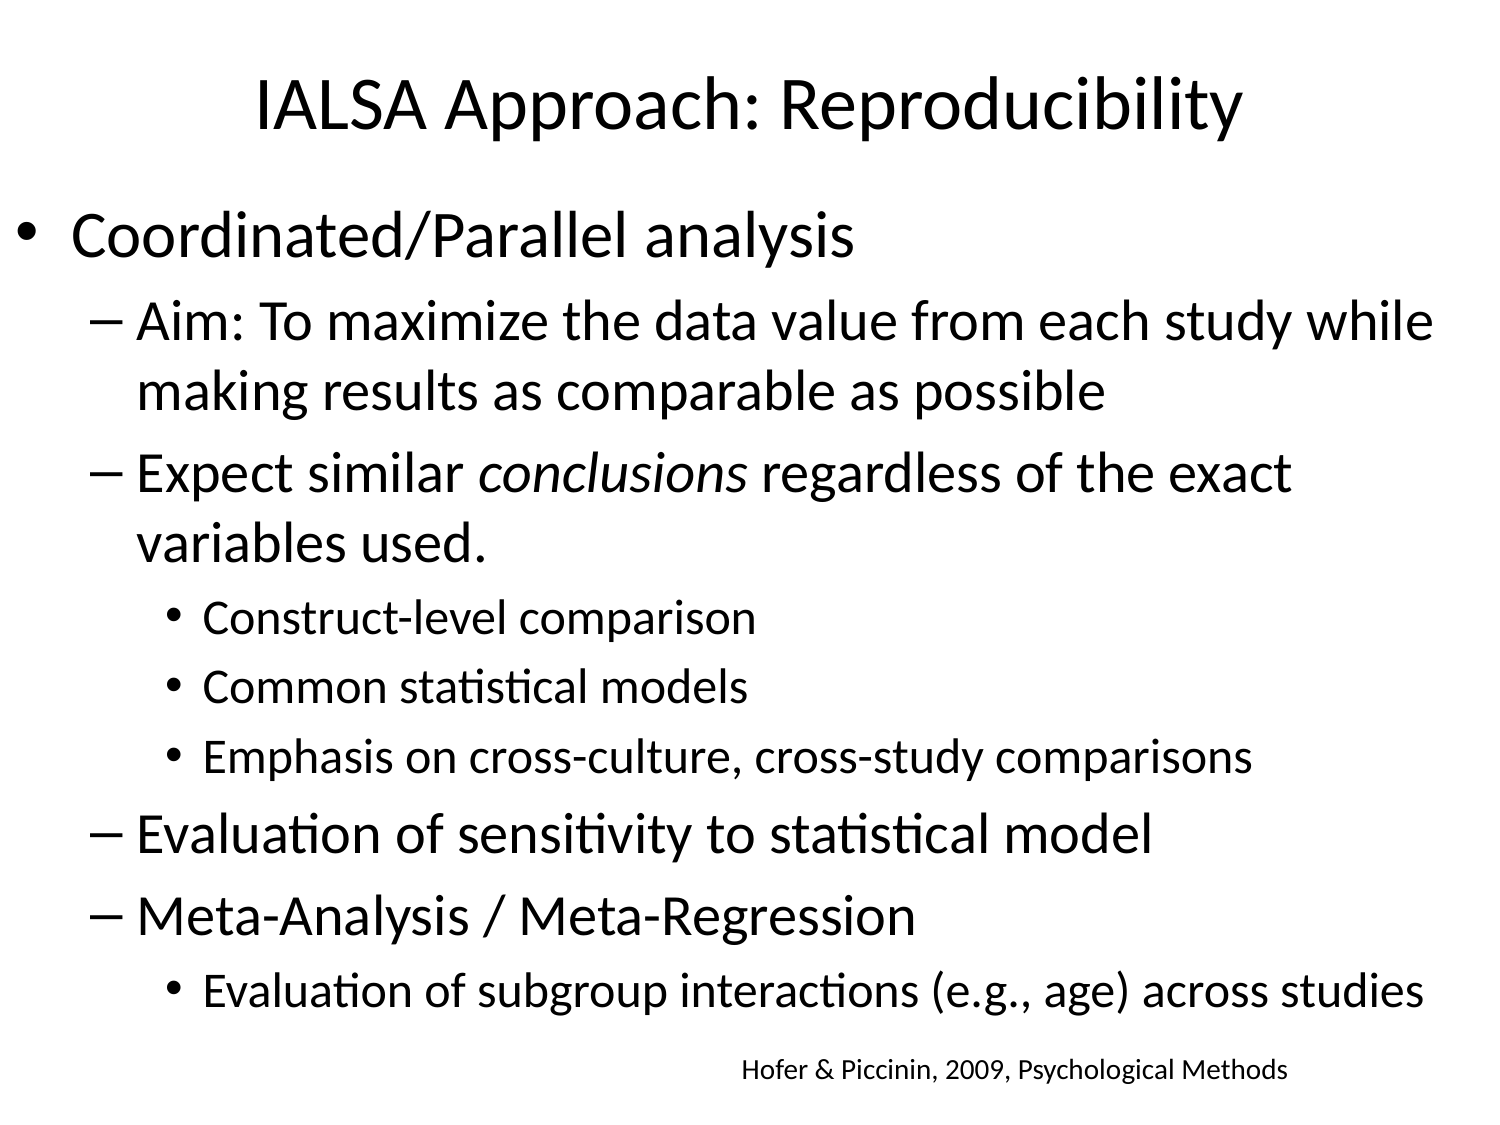

# IALSA Approach: Reproducibility
Coordinated/Parallel analysis
Aim: To maximize the data value from each study while making results as comparable as possible
Expect similar conclusions regardless of the exact variables used.
Construct-level comparison
Common statistical models
Emphasis on cross-culture, cross-study comparisons
Evaluation of sensitivity to statistical model
Meta-Analysis / Meta-Regression
Evaluation of subgroup interactions (e.g., age) across studies
Hofer & Piccinin, 2009, Psychological Methods